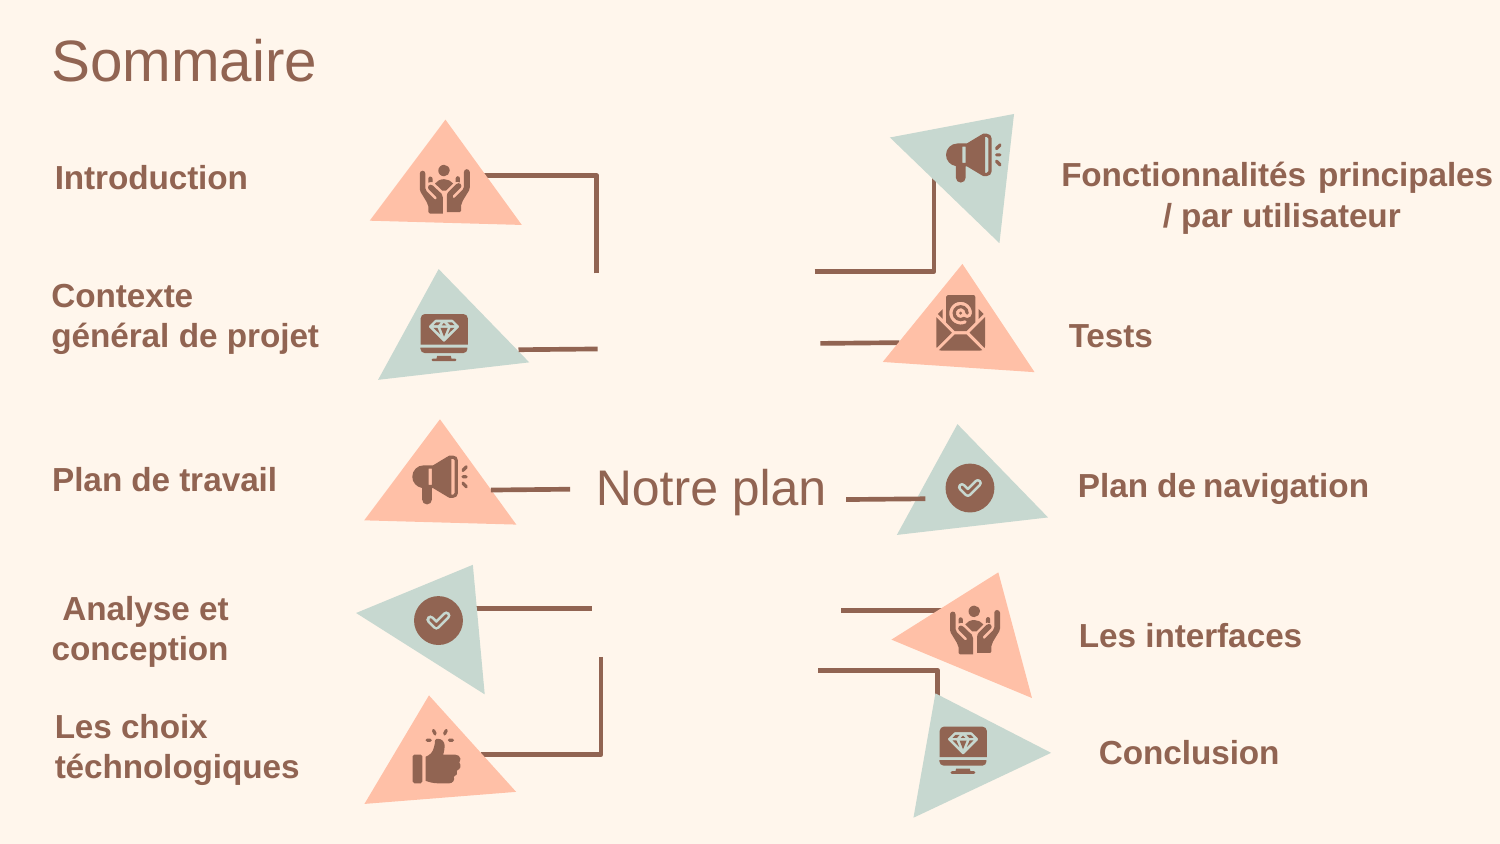

# Sommaire

Fonctionnalités principales
 / par utilisateur

Introduction

Contexte
général de projet

Tests

Notre plan

Plan de travail

Plan de navigation

Analyse et conception

Les interfaces

Les choix téchnologiques

Conclusion